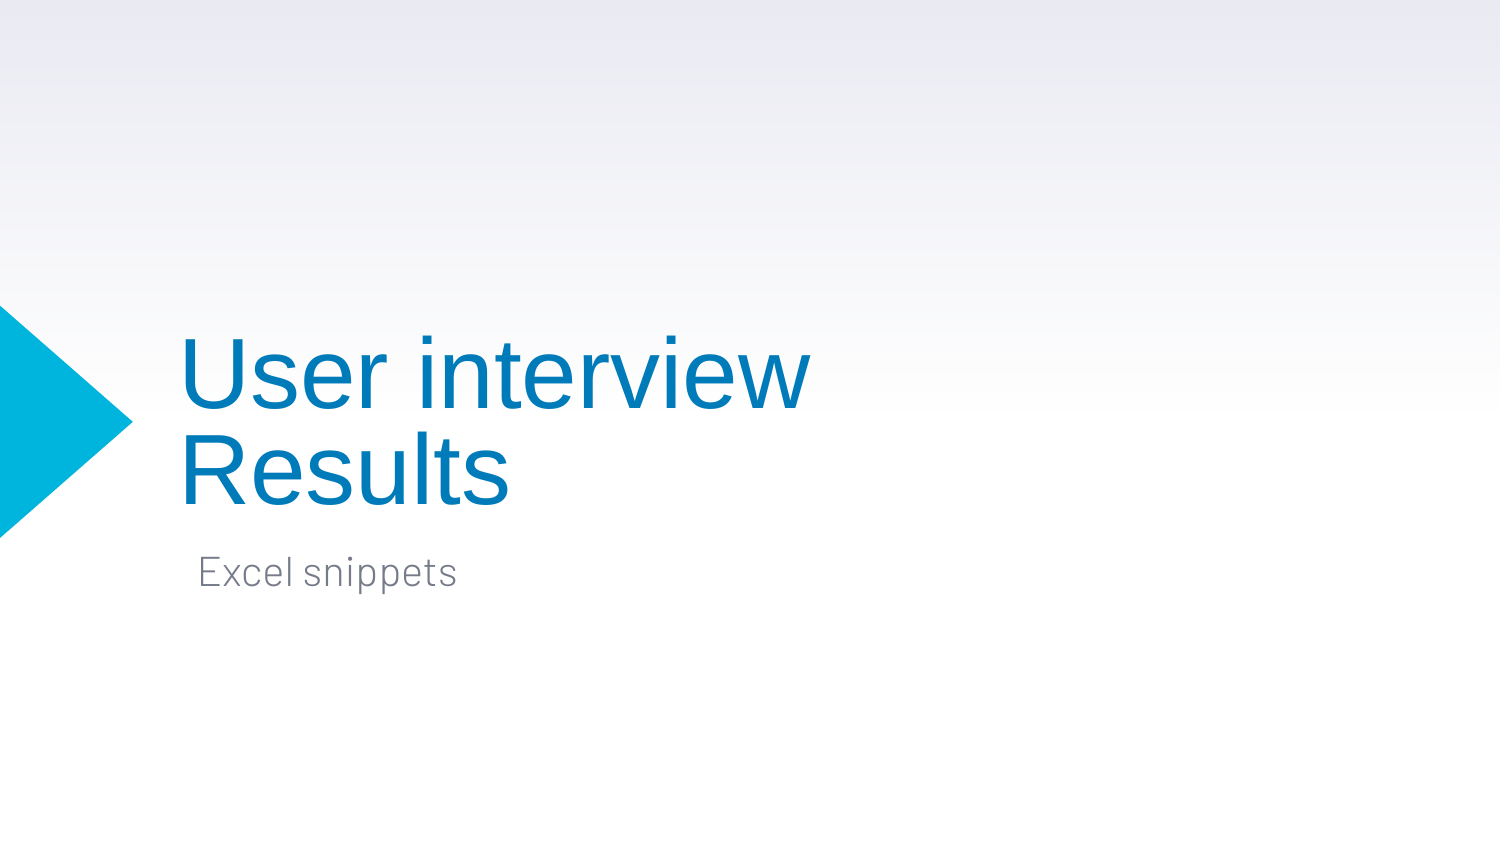

# User interview Results
Excel snippets
16